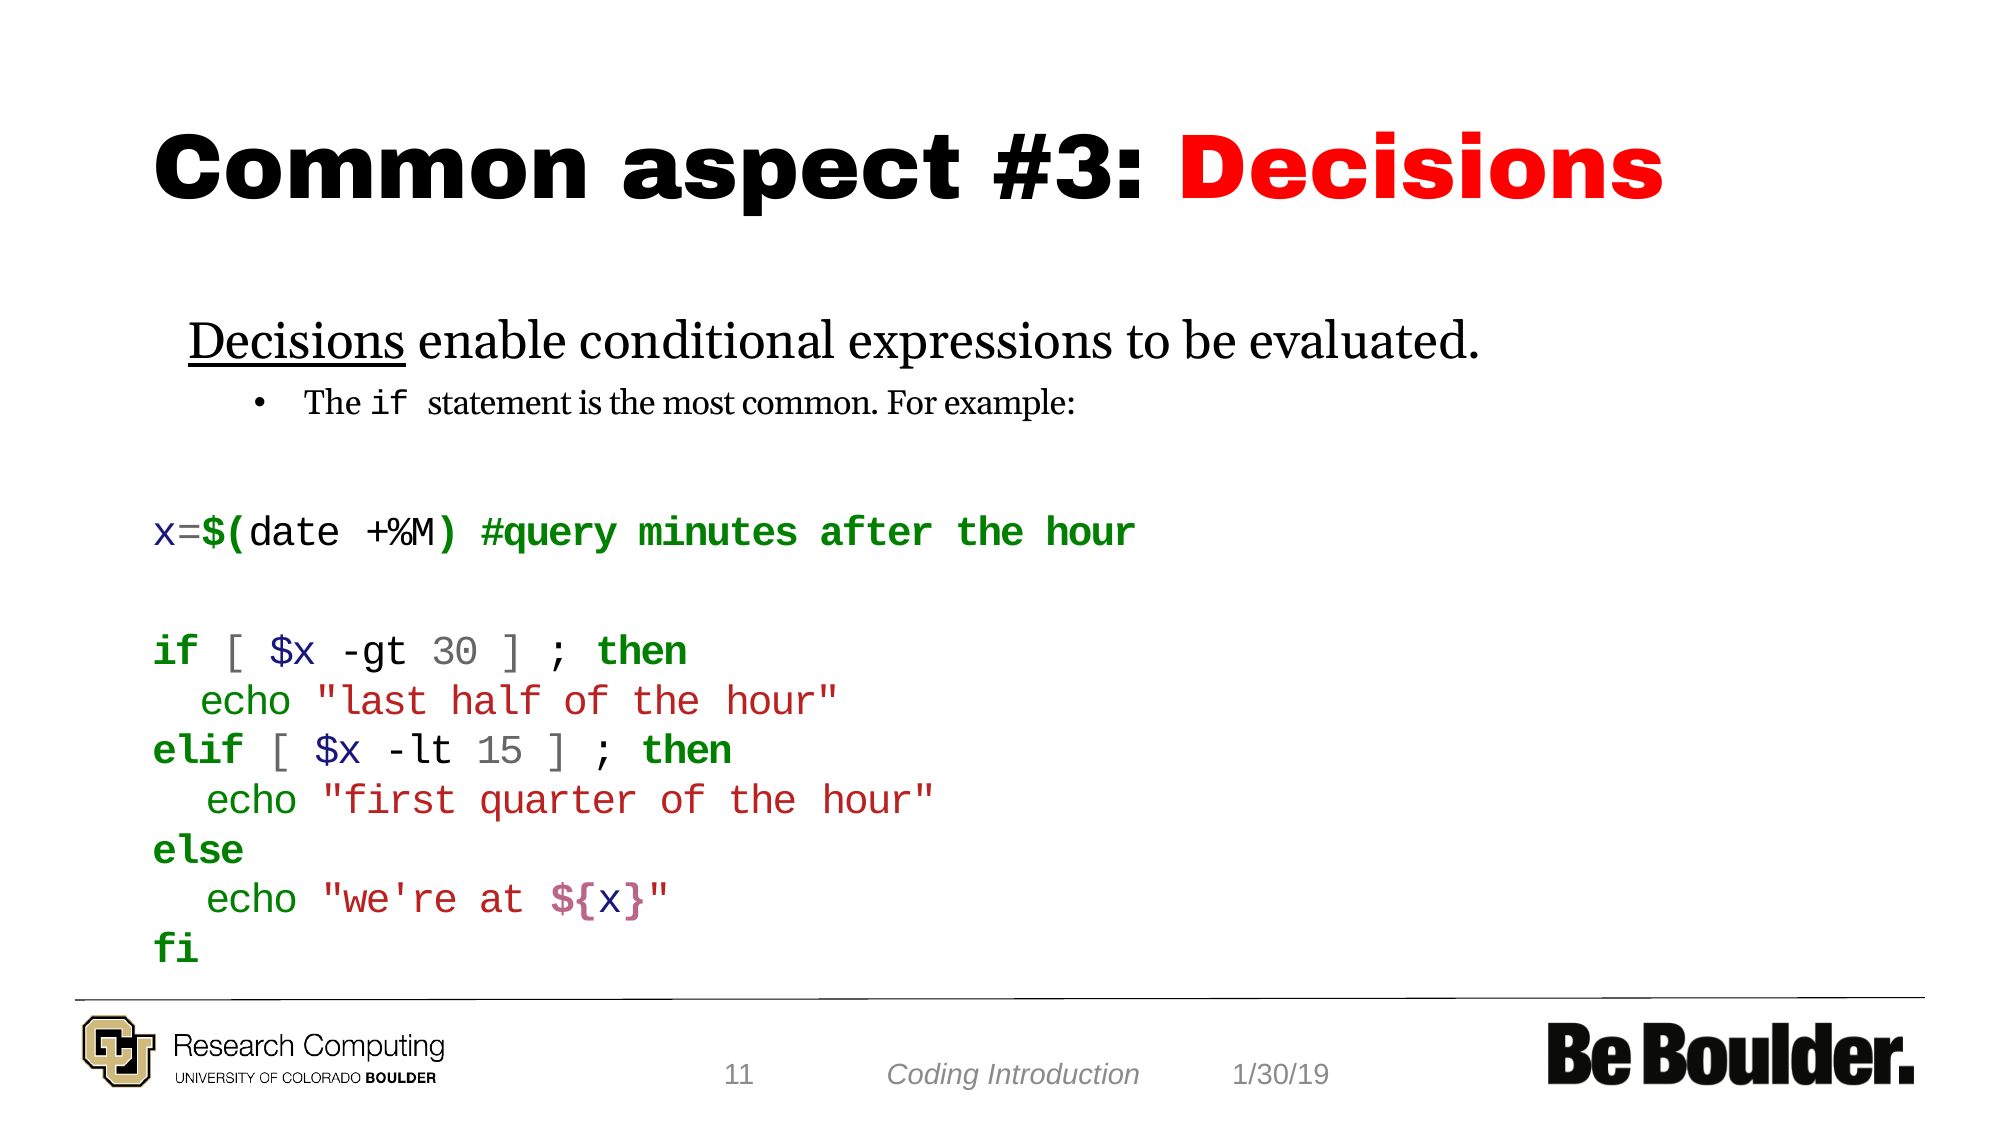

# Common aspect #3: Decisions
Decisions enable conditional expressions to be evaluated.
The if statement is the most common. For example:

x=$(date +%M) #query minutes after the hour

if [ $x -gt 30 ] ; then
  echo "last half of the hour"
elif [ $x -lt 15 ] ; then
echo "first quarter of the hour"
else
echo "we're at ${x}"
fi

11
1/30/19
Coding Introduction